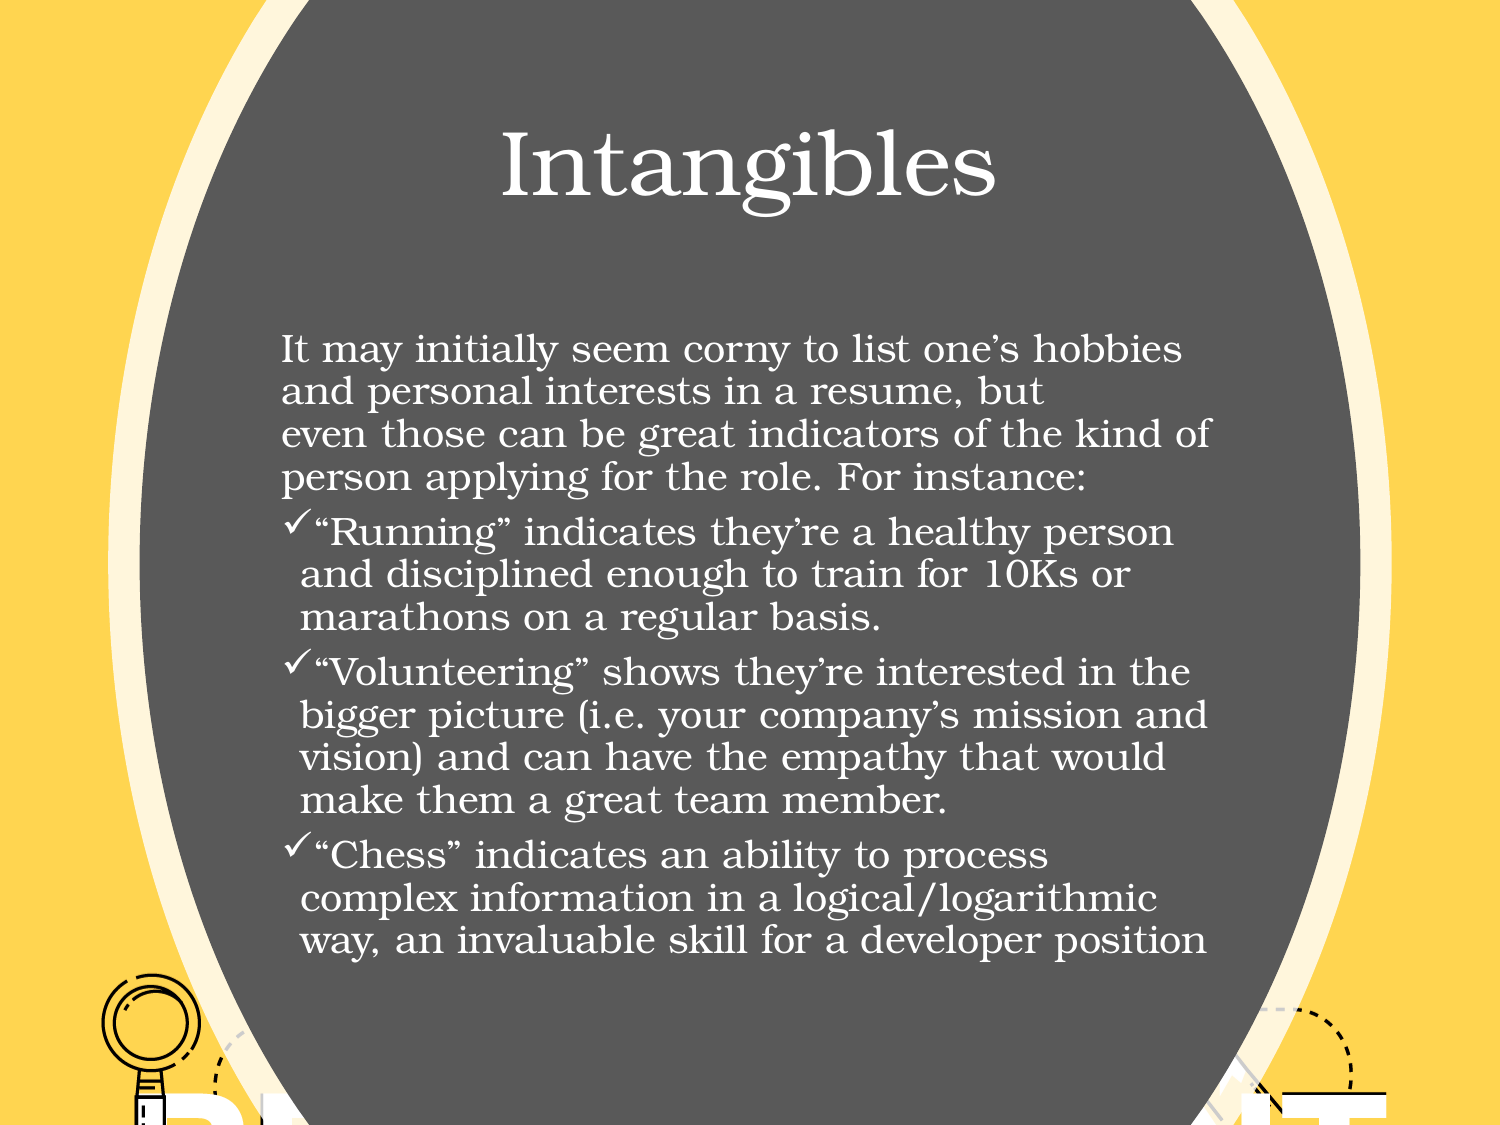

# Intangibles
It may initially seem corny to list one’s hobbies and personal interests in a resume, but even those can be great indicators of the kind of person applying for the role. For instance:
“Running” indicates they’re a healthy person and disciplined enough to train for 10Ks or marathons on a regular basis.
“Volunteering” shows they’re interested in the bigger picture (i.e. your company’s mission and vision) and can have the empathy that would make them a great team member.
“Chess” indicates an ability to process complex information in a logical/logarithmic way, an invaluable skill for a developer position